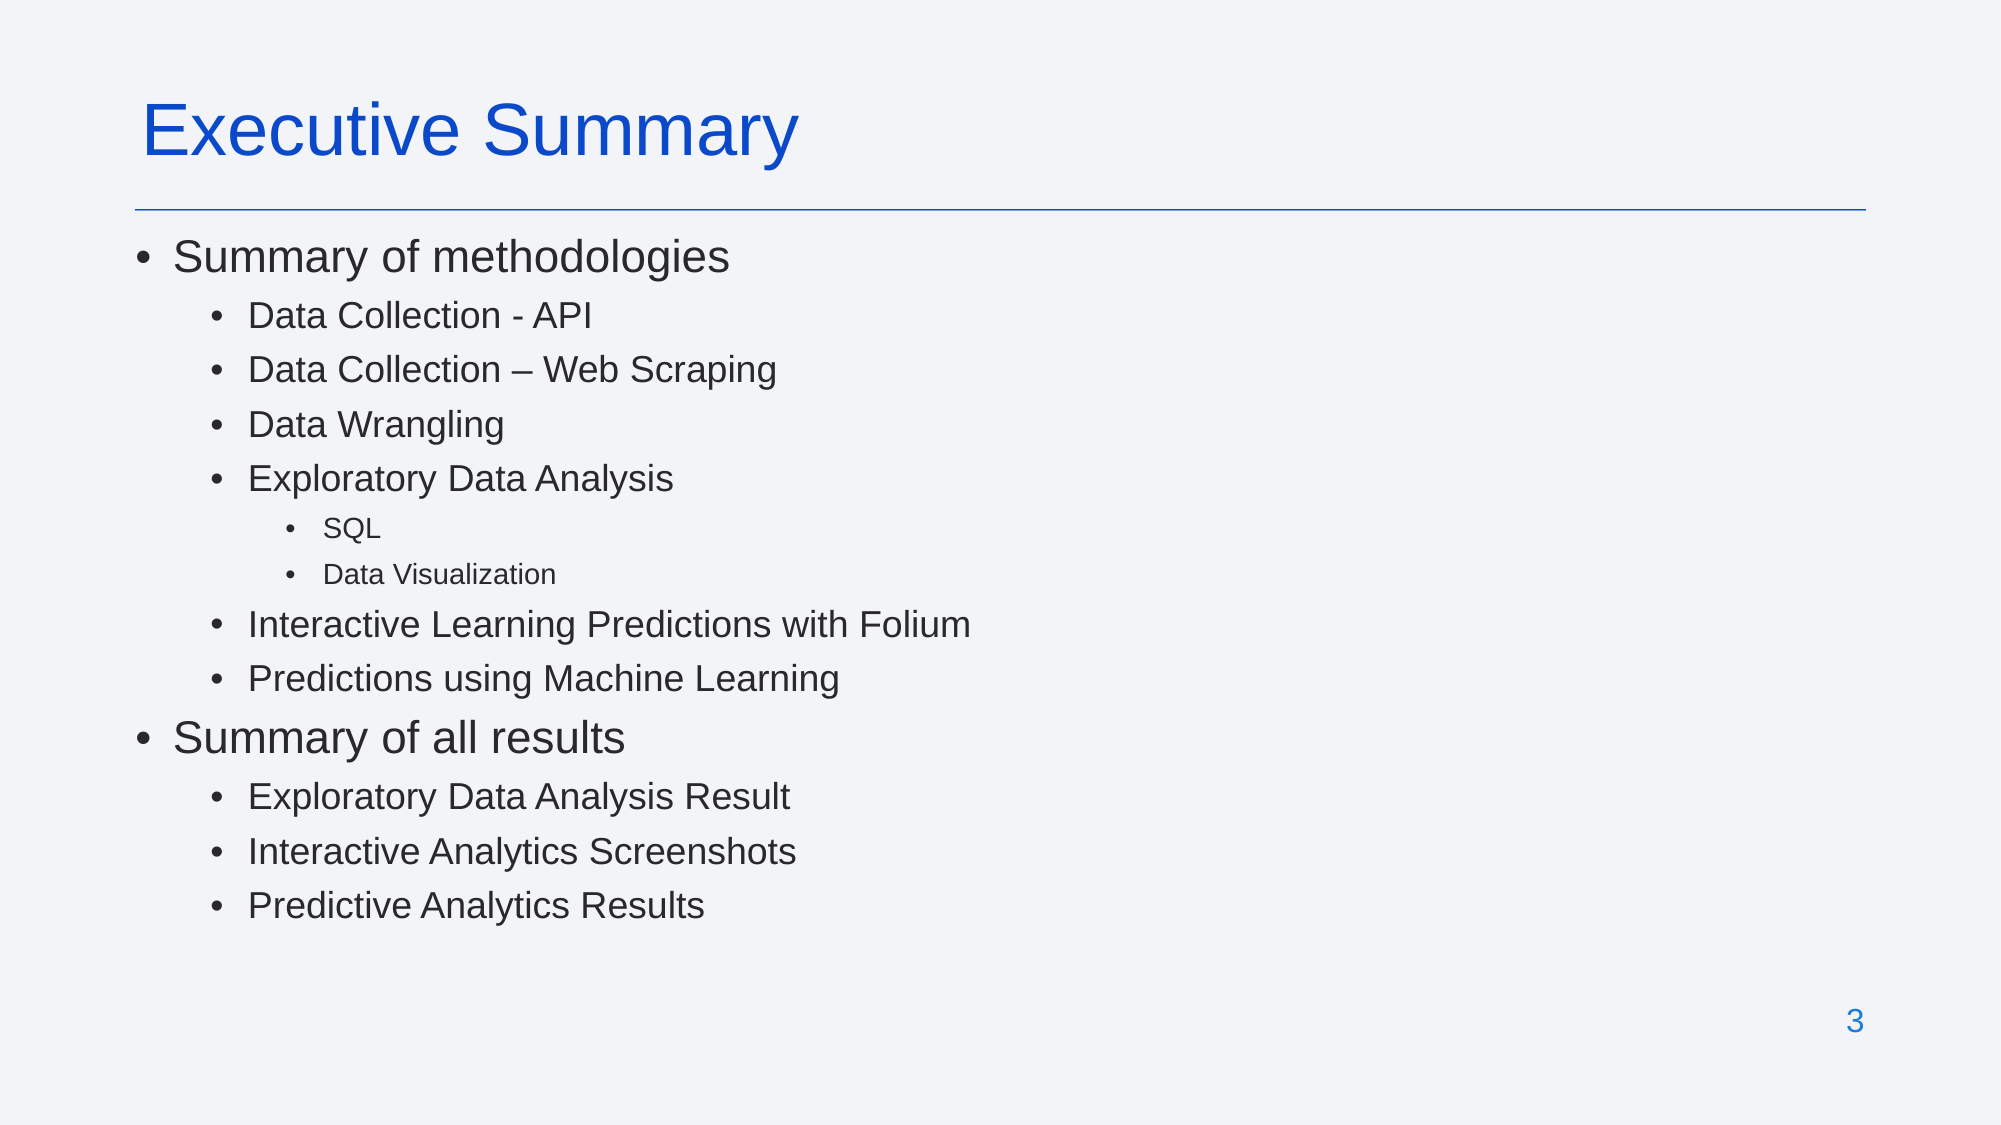

Executive Summary
Summary of methodologies
Data Collection - API
Data Collection – Web Scraping
Data Wrangling
Exploratory Data Analysis
SQL
Data Visualization
Interactive Learning Predictions with Folium
Predictions using Machine Learning
Summary of all results
Exploratory Data Analysis Result
Interactive Analytics Screenshots
Predictive Analytics Results
3